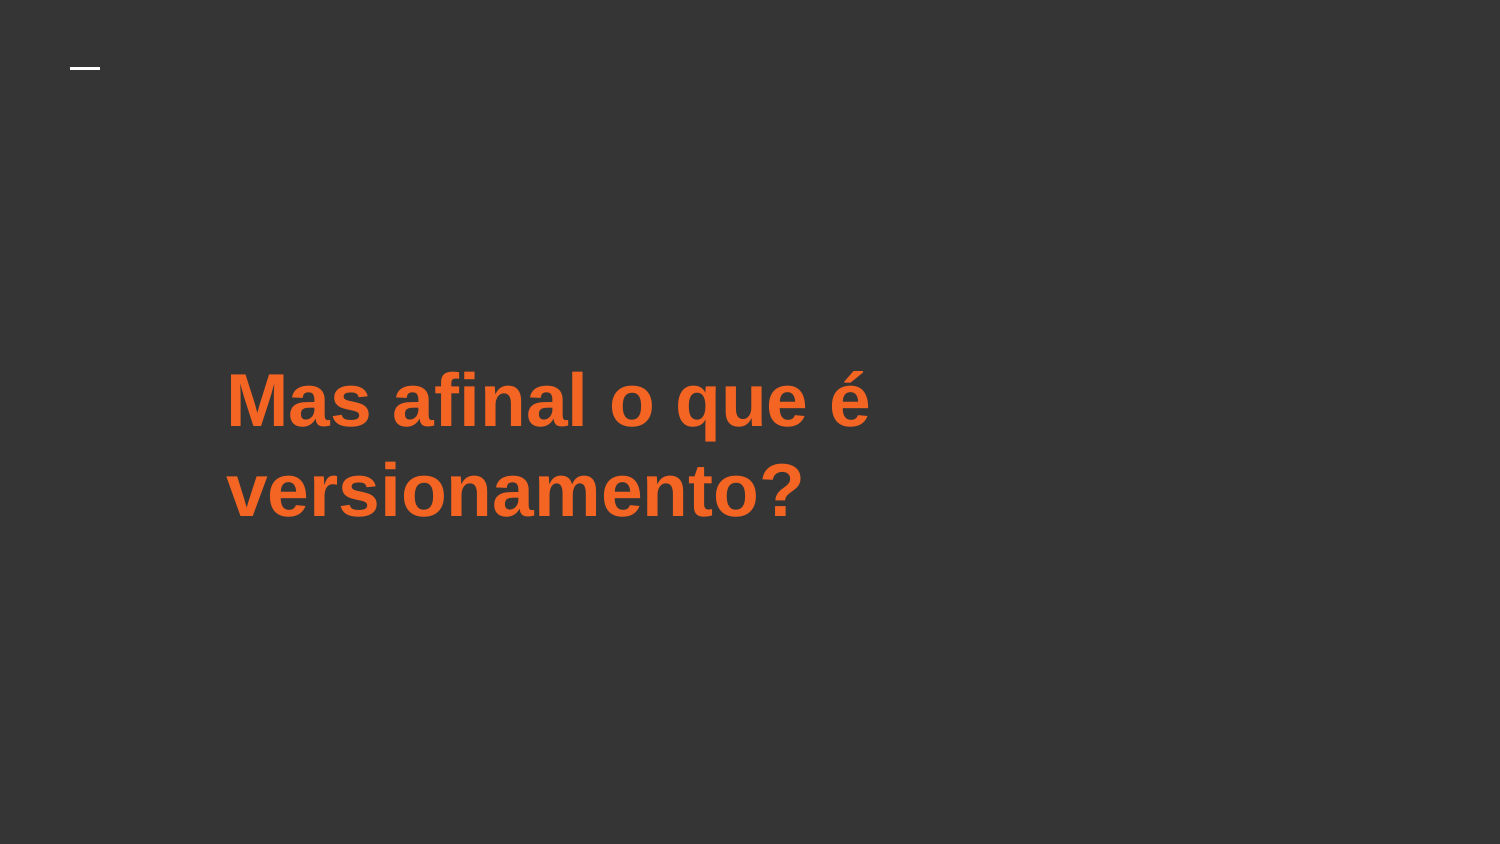

# Mas afinal o que é versionamento?